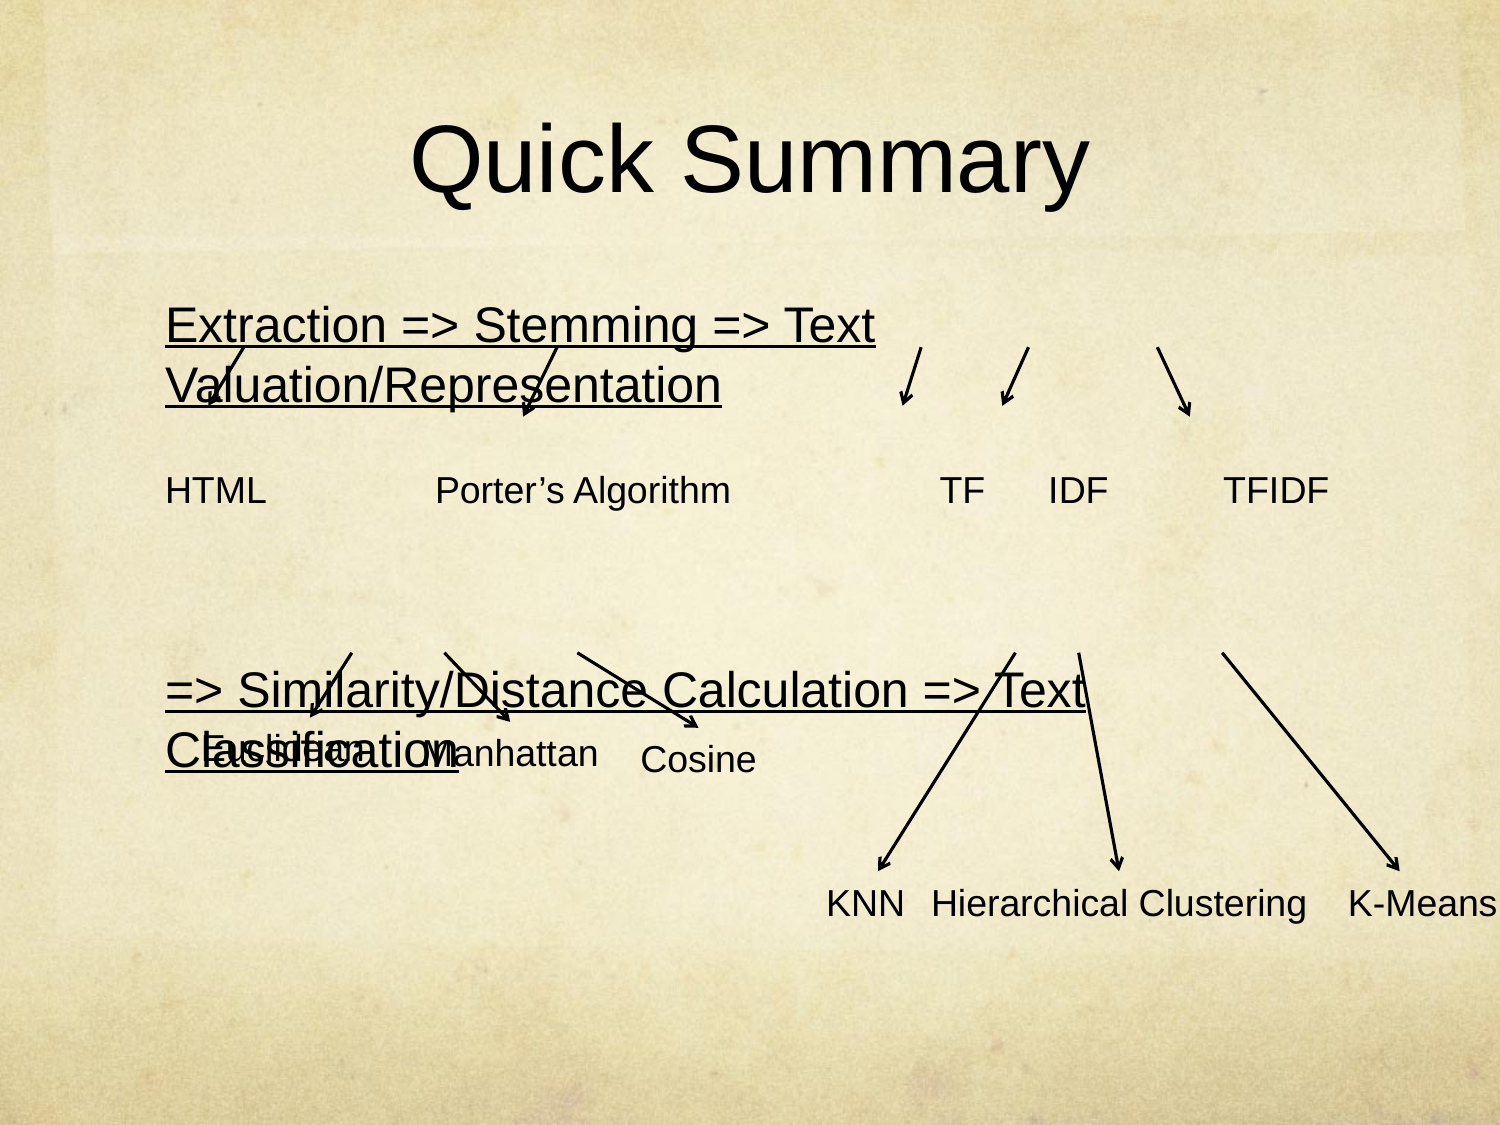

# Quick Summary
Extraction => Stemming => Text Valuation/Representation
HTML            Porter’s Algorithm                    TF      IDF           TFIDF

=> Similarity/Distance Calculation => Text Classification
Euclidean
Manhattan
Cosine
KNN
Hierarchical Clustering
K-Means